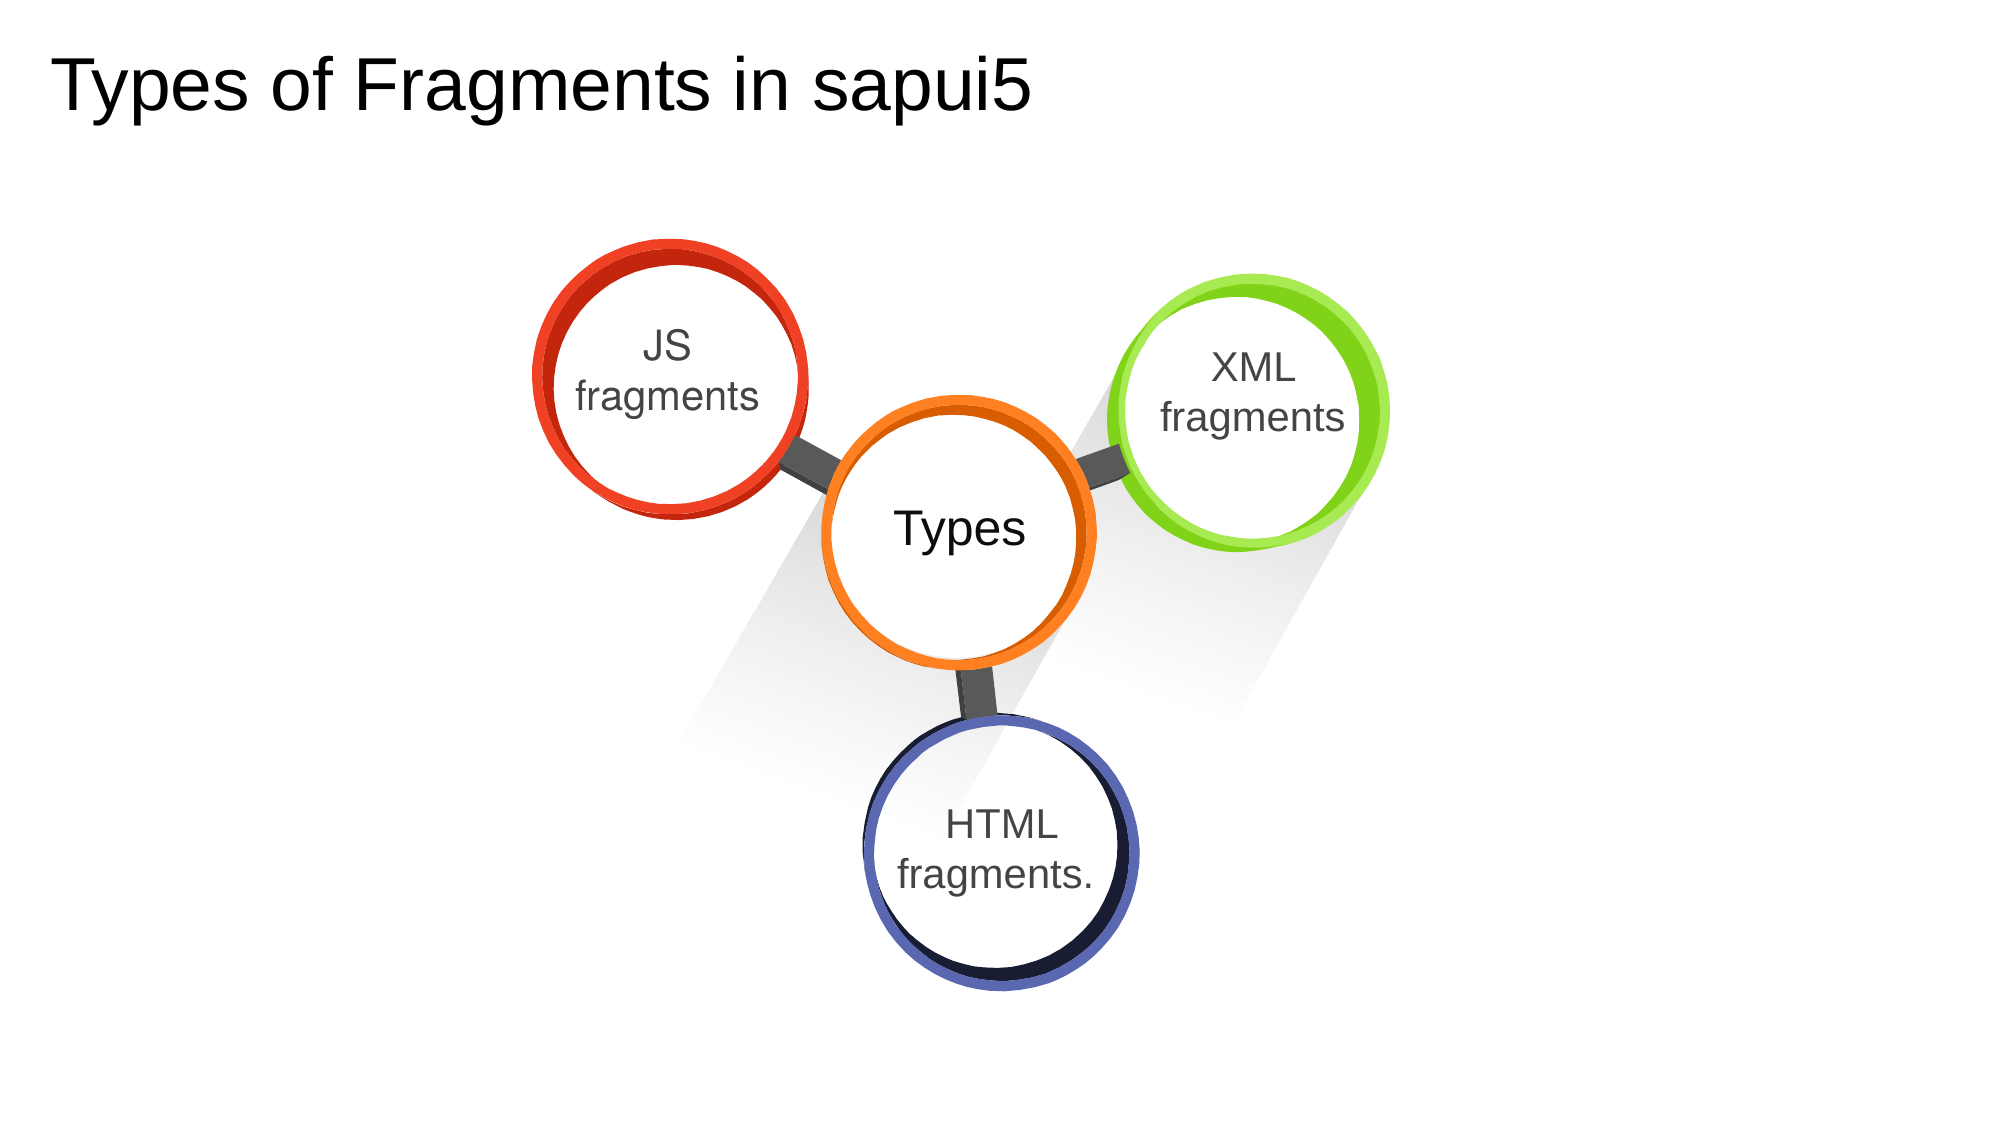

# Types of Fragments in sapui5

JS fragments

XML fragments

Types

 HTML fragments.